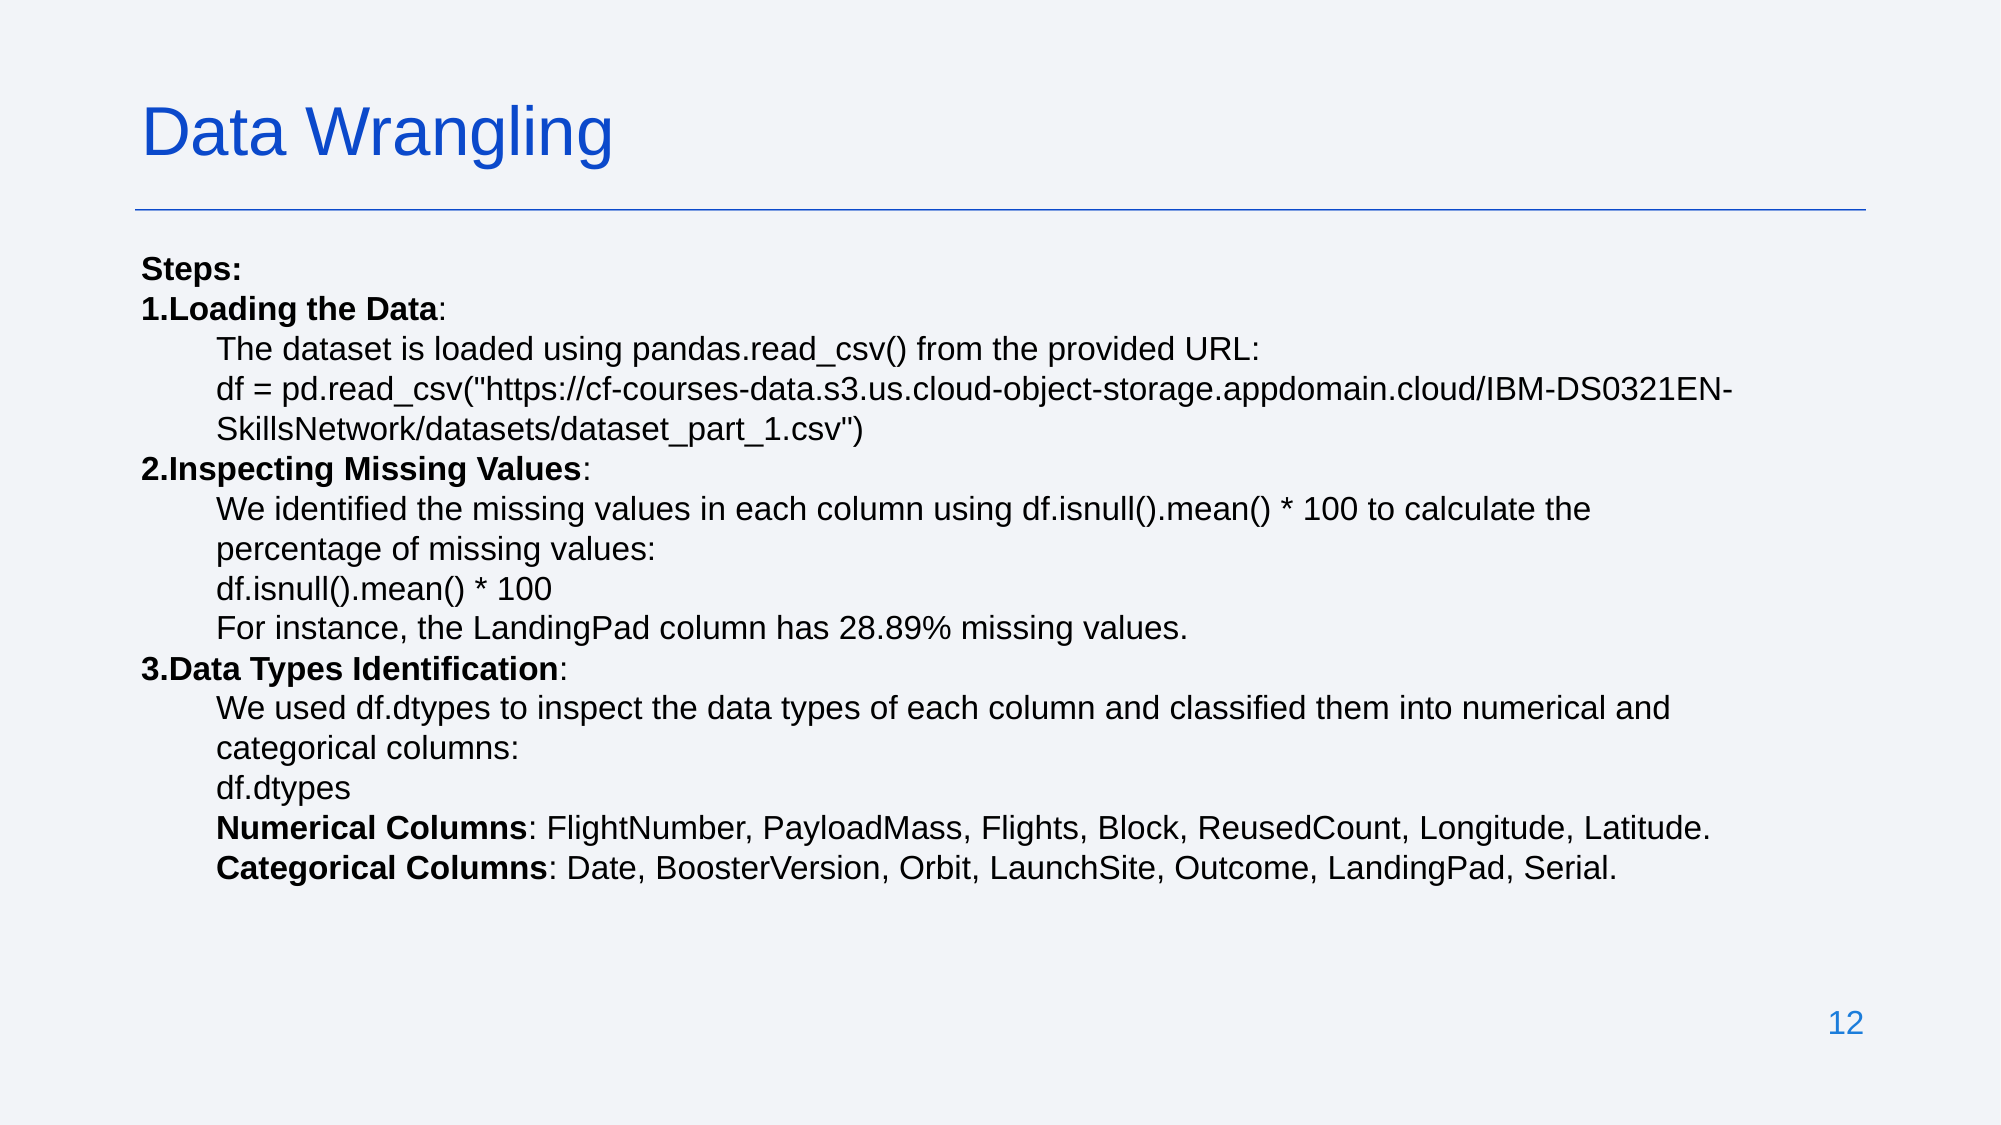

Data Wrangling
Steps:
Loading the Data:
The dataset is loaded using pandas.read_csv() from the provided URL:
df = pd.read_csv("https://cf-courses-data.s3.us.cloud-object-storage.appdomain.cloud/IBM-DS0321EN-SkillsNetwork/datasets/dataset_part_1.csv")
Inspecting Missing Values:
We identified the missing values in each column using df.isnull().mean() * 100 to calculate the percentage of missing values:
df.isnull().mean() * 100
For instance, the LandingPad column has 28.89% missing values.
Data Types Identification:
We used df.dtypes to inspect the data types of each column and classified them into numerical and categorical columns:
df.dtypes
Numerical Columns: FlightNumber, PayloadMass, Flights, Block, ReusedCount, Longitude, Latitude.
Categorical Columns: Date, BoosterVersion, Orbit, LaunchSite, Outcome, LandingPad, Serial.
12